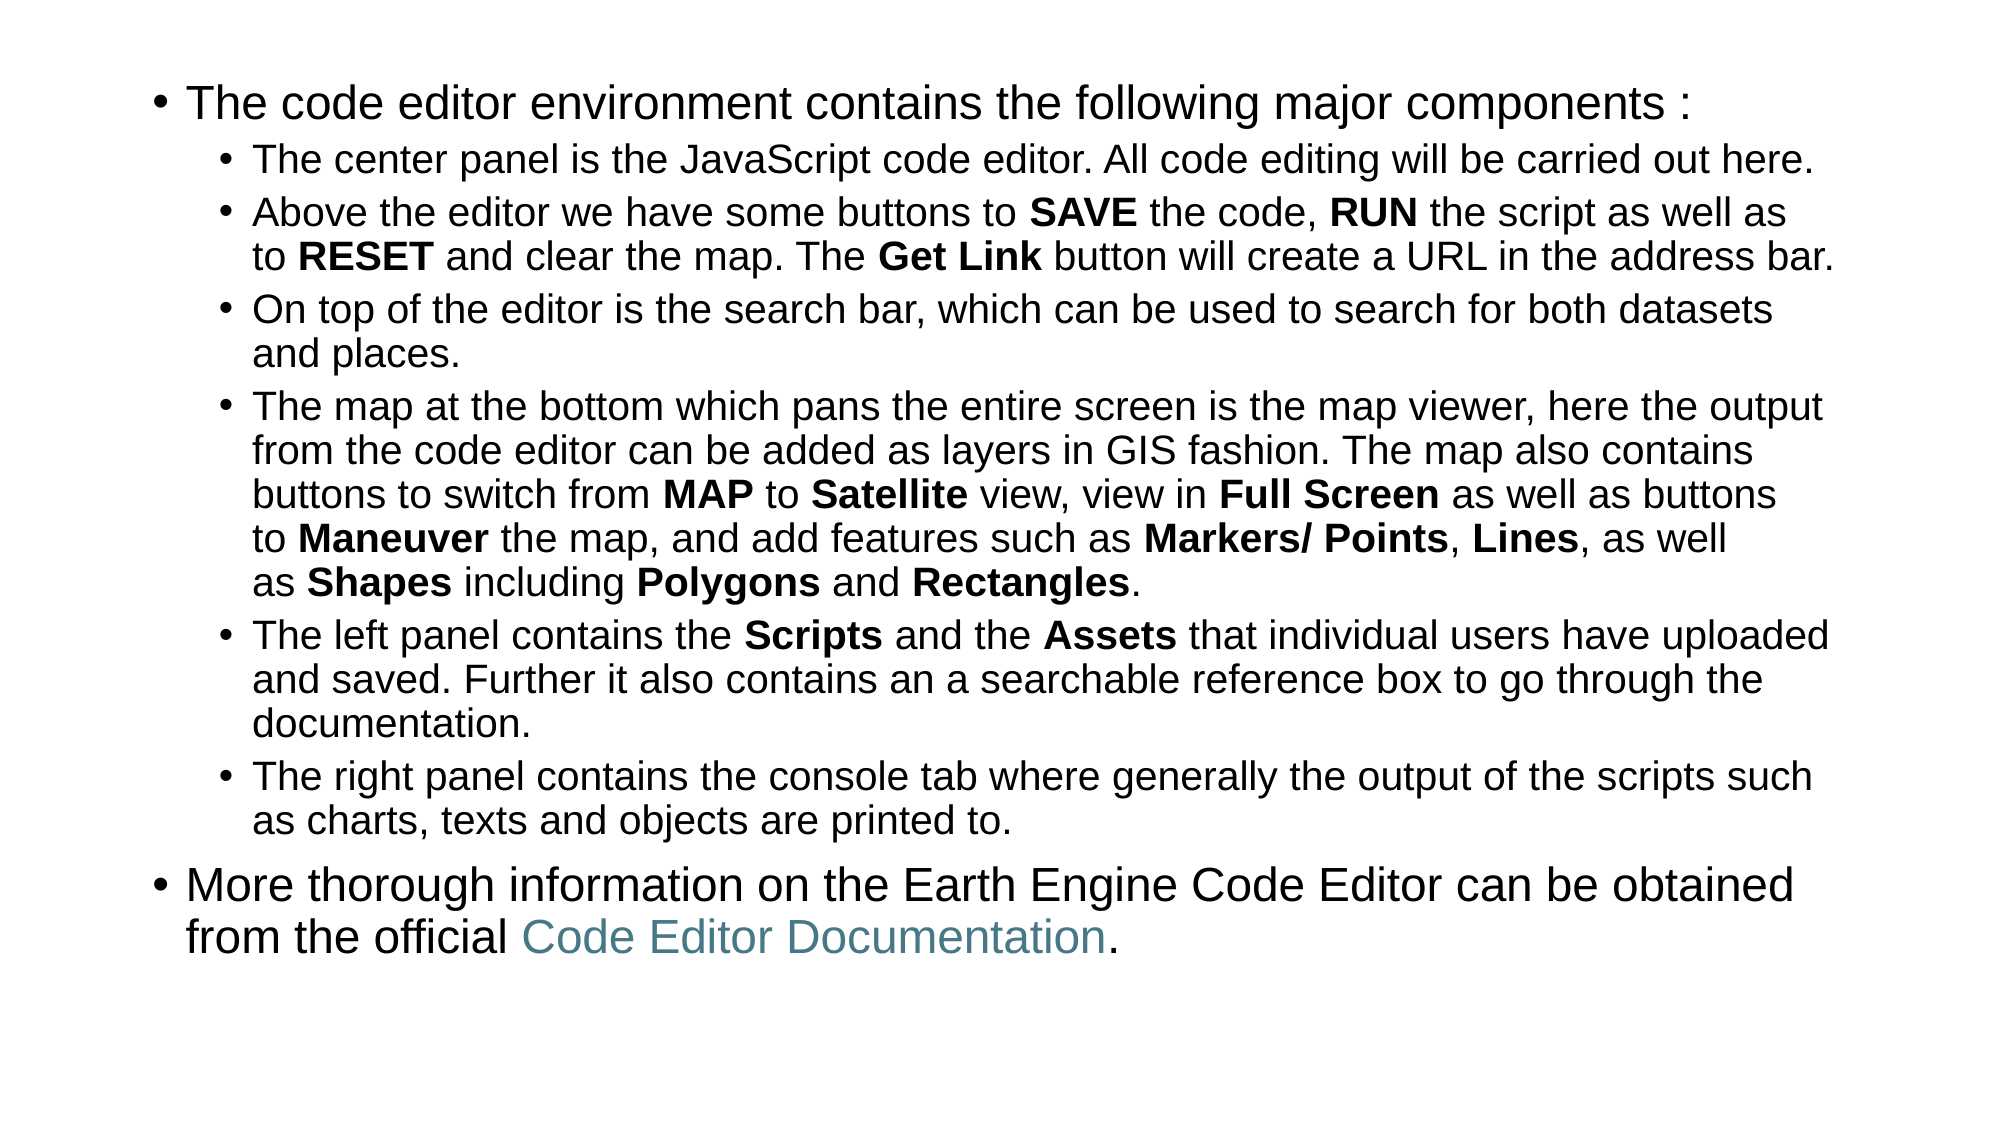

The code editor environment contains the following major components :
The center panel is the JavaScript code editor. All code editing will be carried out here.
Above the editor we have some buttons to SAVE the code, RUN the script as well as to RESET and clear the map. The Get Link button will create a URL in the address bar.
On top of the editor is the search bar, which can be used to search for both datasets and places.
The map at the bottom which pans the entire screen is the map viewer, here the output from the code editor can be added as layers in GIS fashion. The map also contains buttons to switch from MAP to Satellite view, view in Full Screen as well as buttons to Maneuver the map, and add features such as Markers/ Points, Lines, as well as Shapes including Polygons and Rectangles.
The left panel contains the Scripts and the Assets that individual users have uploaded and saved. Further it also contains an a searchable reference box to go through the documentation.
The right panel contains the console tab where generally the output of the scripts such as charts, texts and objects are printed to.
More thorough information on the Earth Engine Code Editor can be obtained from the official Code Editor Documentation.